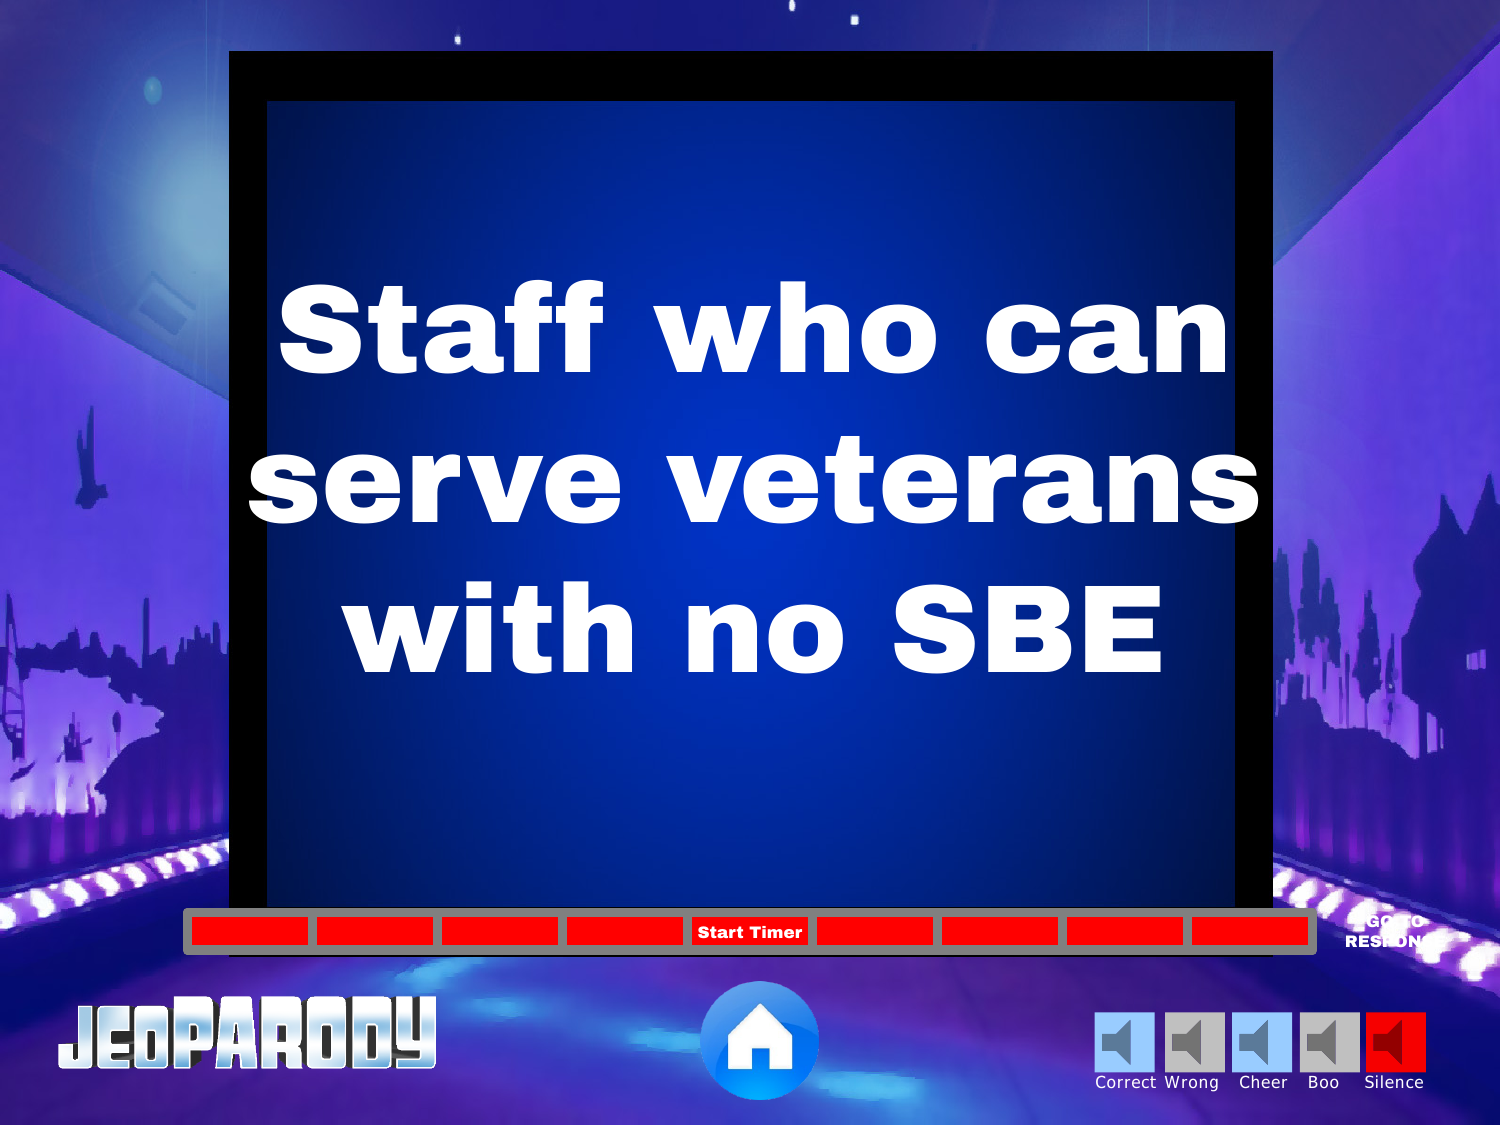

Staff who can serve veterans with no SBE